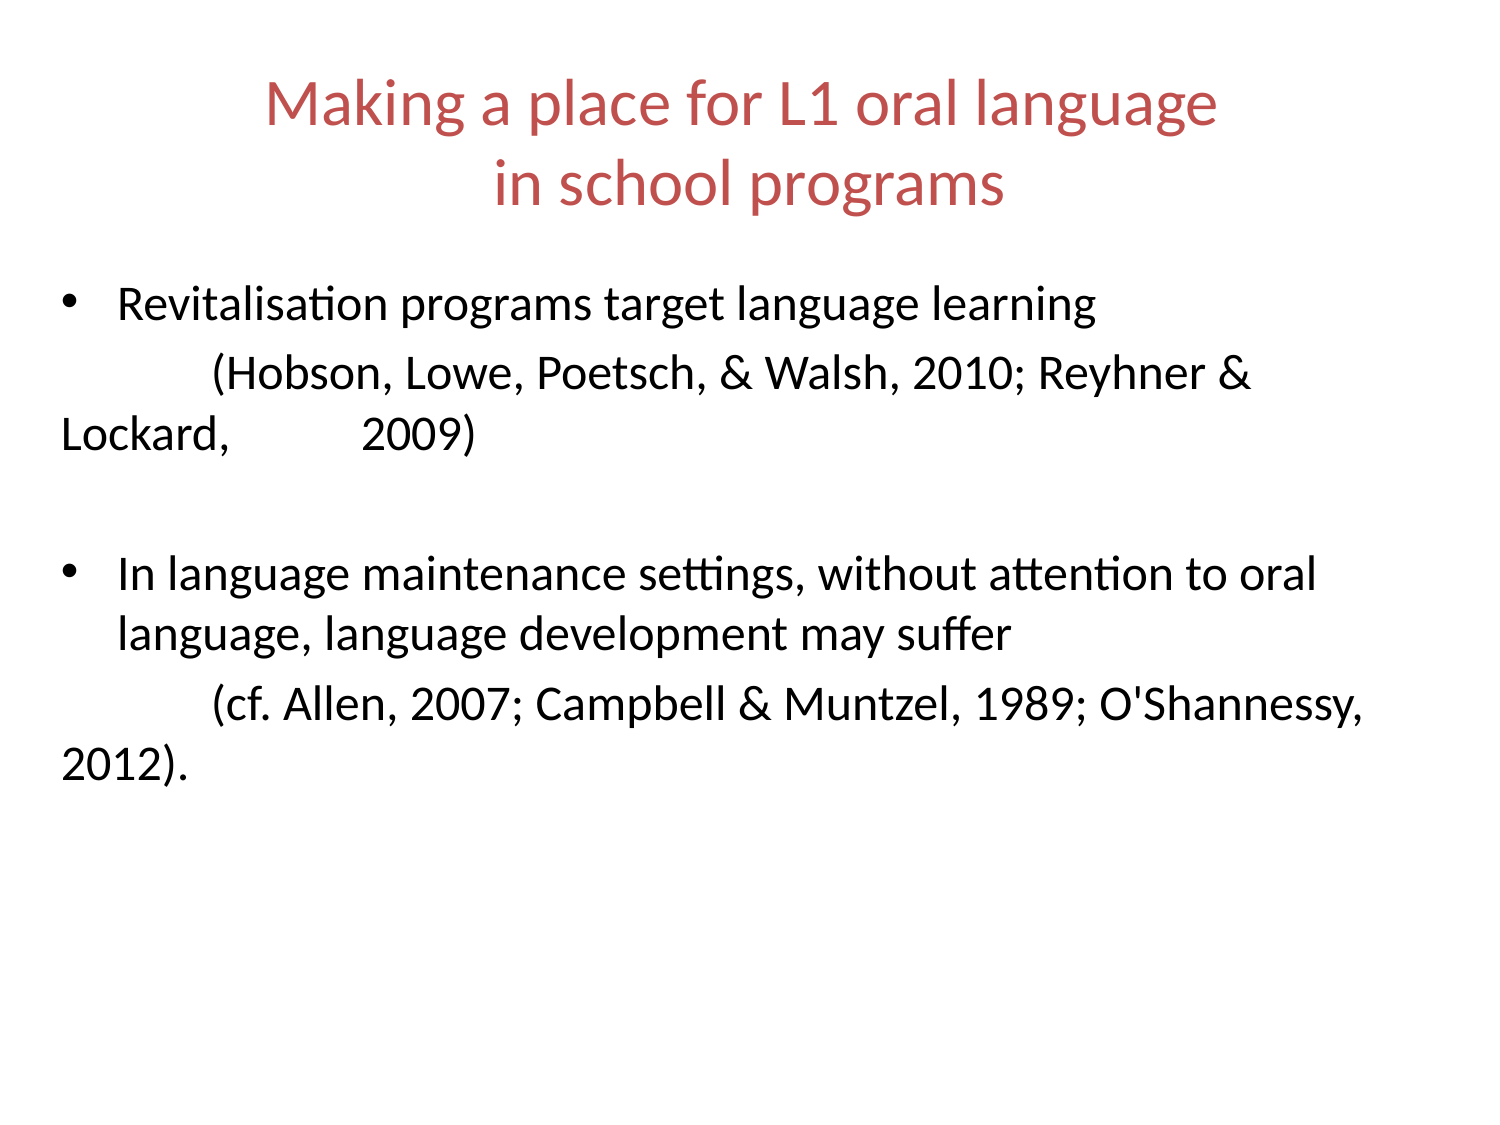

# Making a place for L1 oral language in school programs
Revitalisation programs target language learning
	(Hobson, Lowe, Poetsch, & Walsh, 2010; Reyhner & Lockard, 	2009)

In language maintenance settings, without attention to oral language, language development may suffer
	(cf. Allen, 2007; Campbell & Muntzel, 1989; O'Shannessy, 2012).